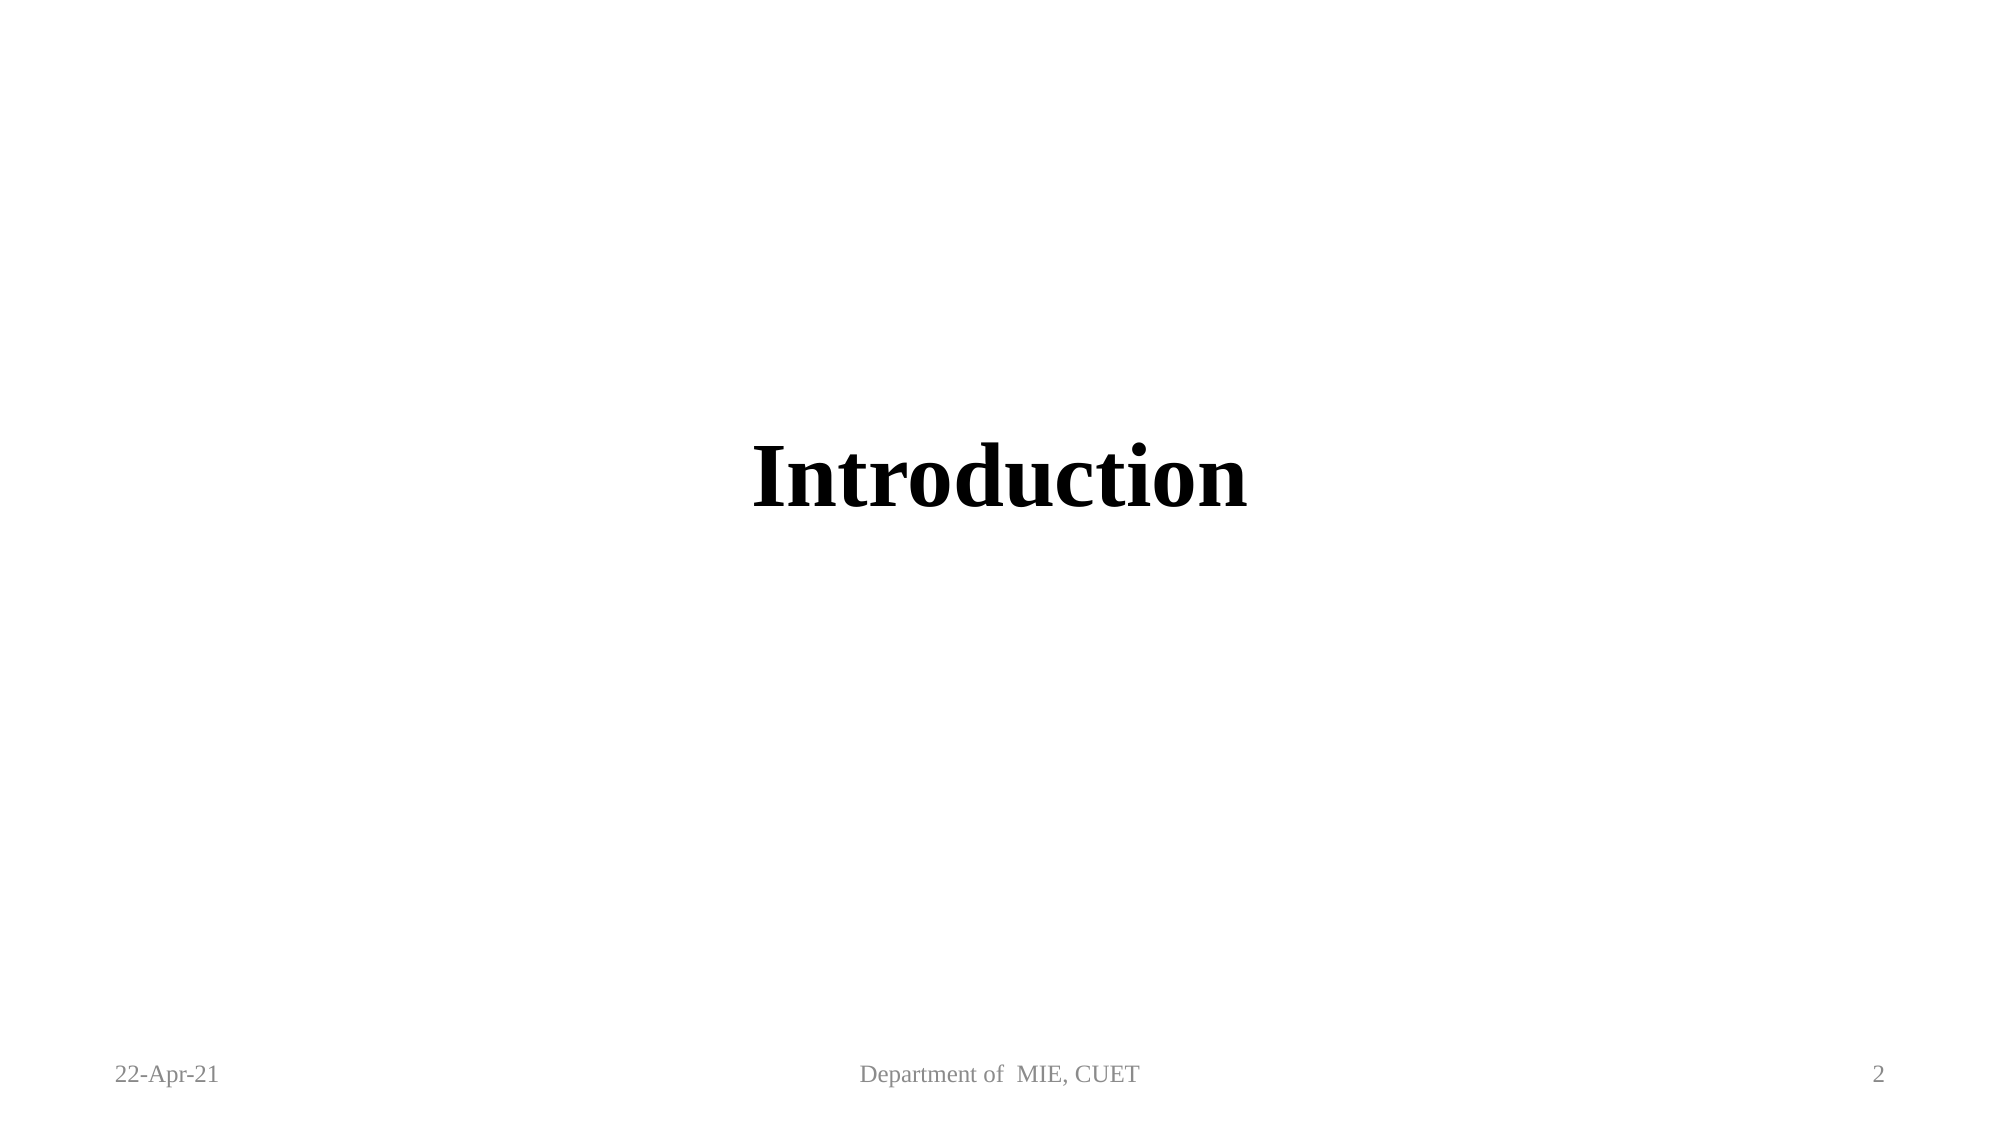

# Introduction
22-Apr-21
Department of  MIE, CUET
2